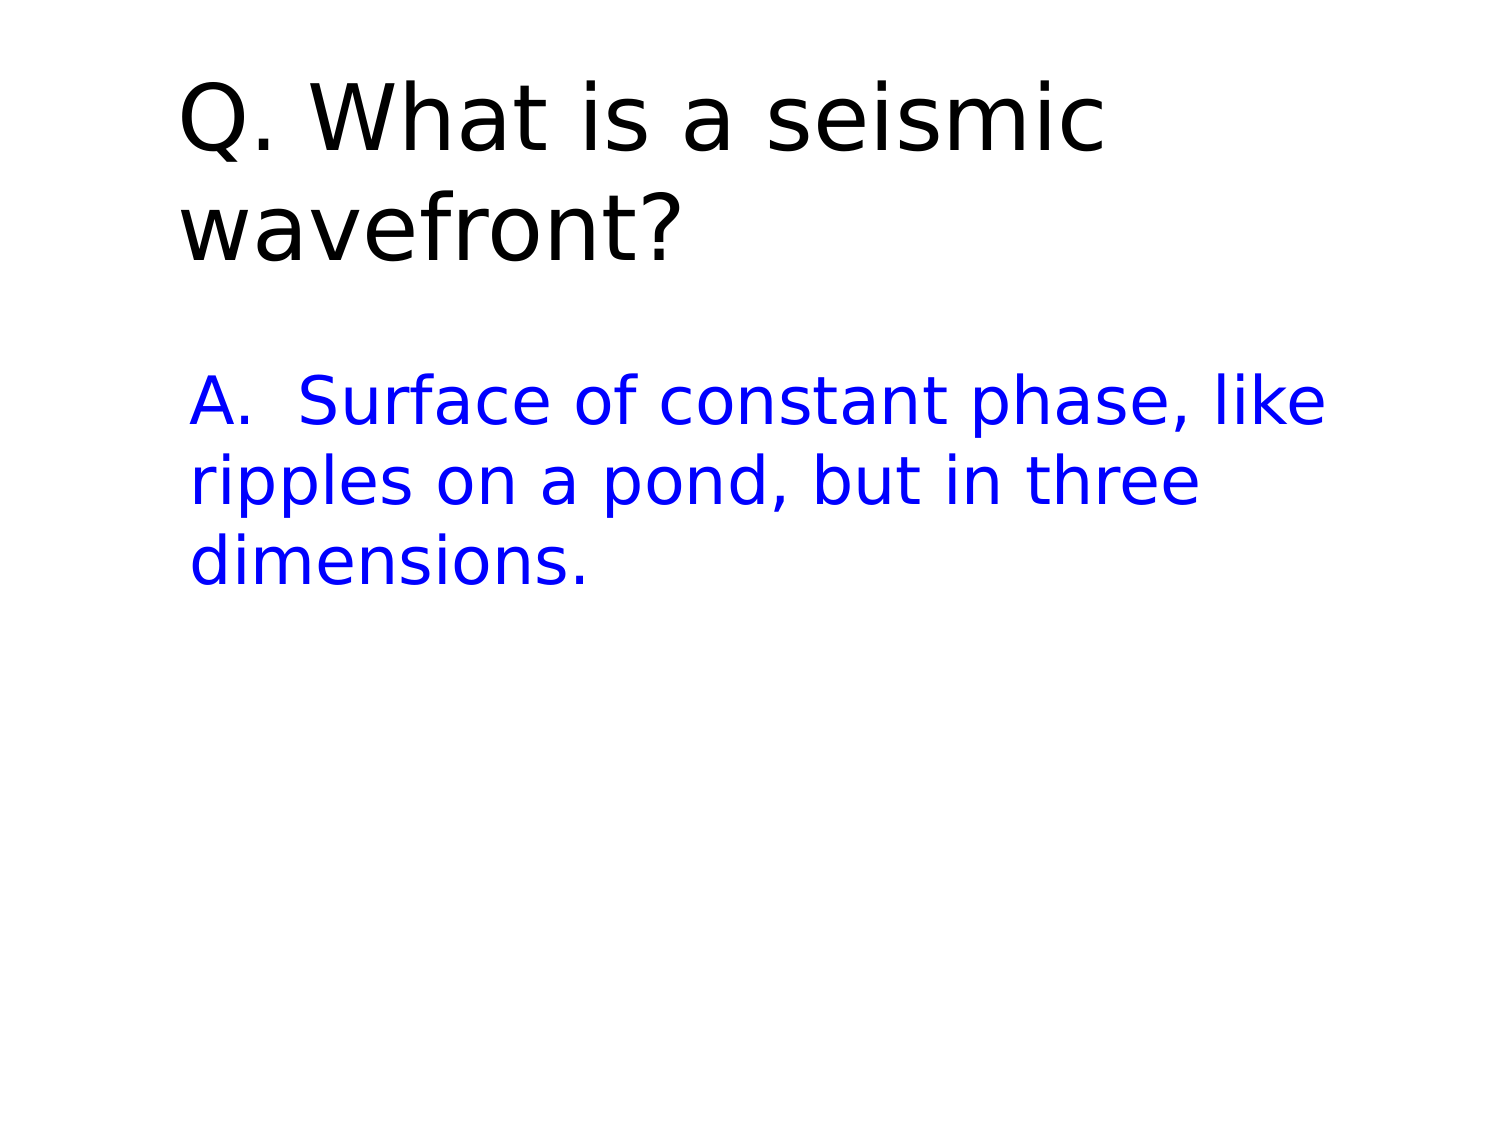

# Q. What is a seismic wavefront?
A.  Surface of constant phase, like ripples on a pond, but in three dimensions.